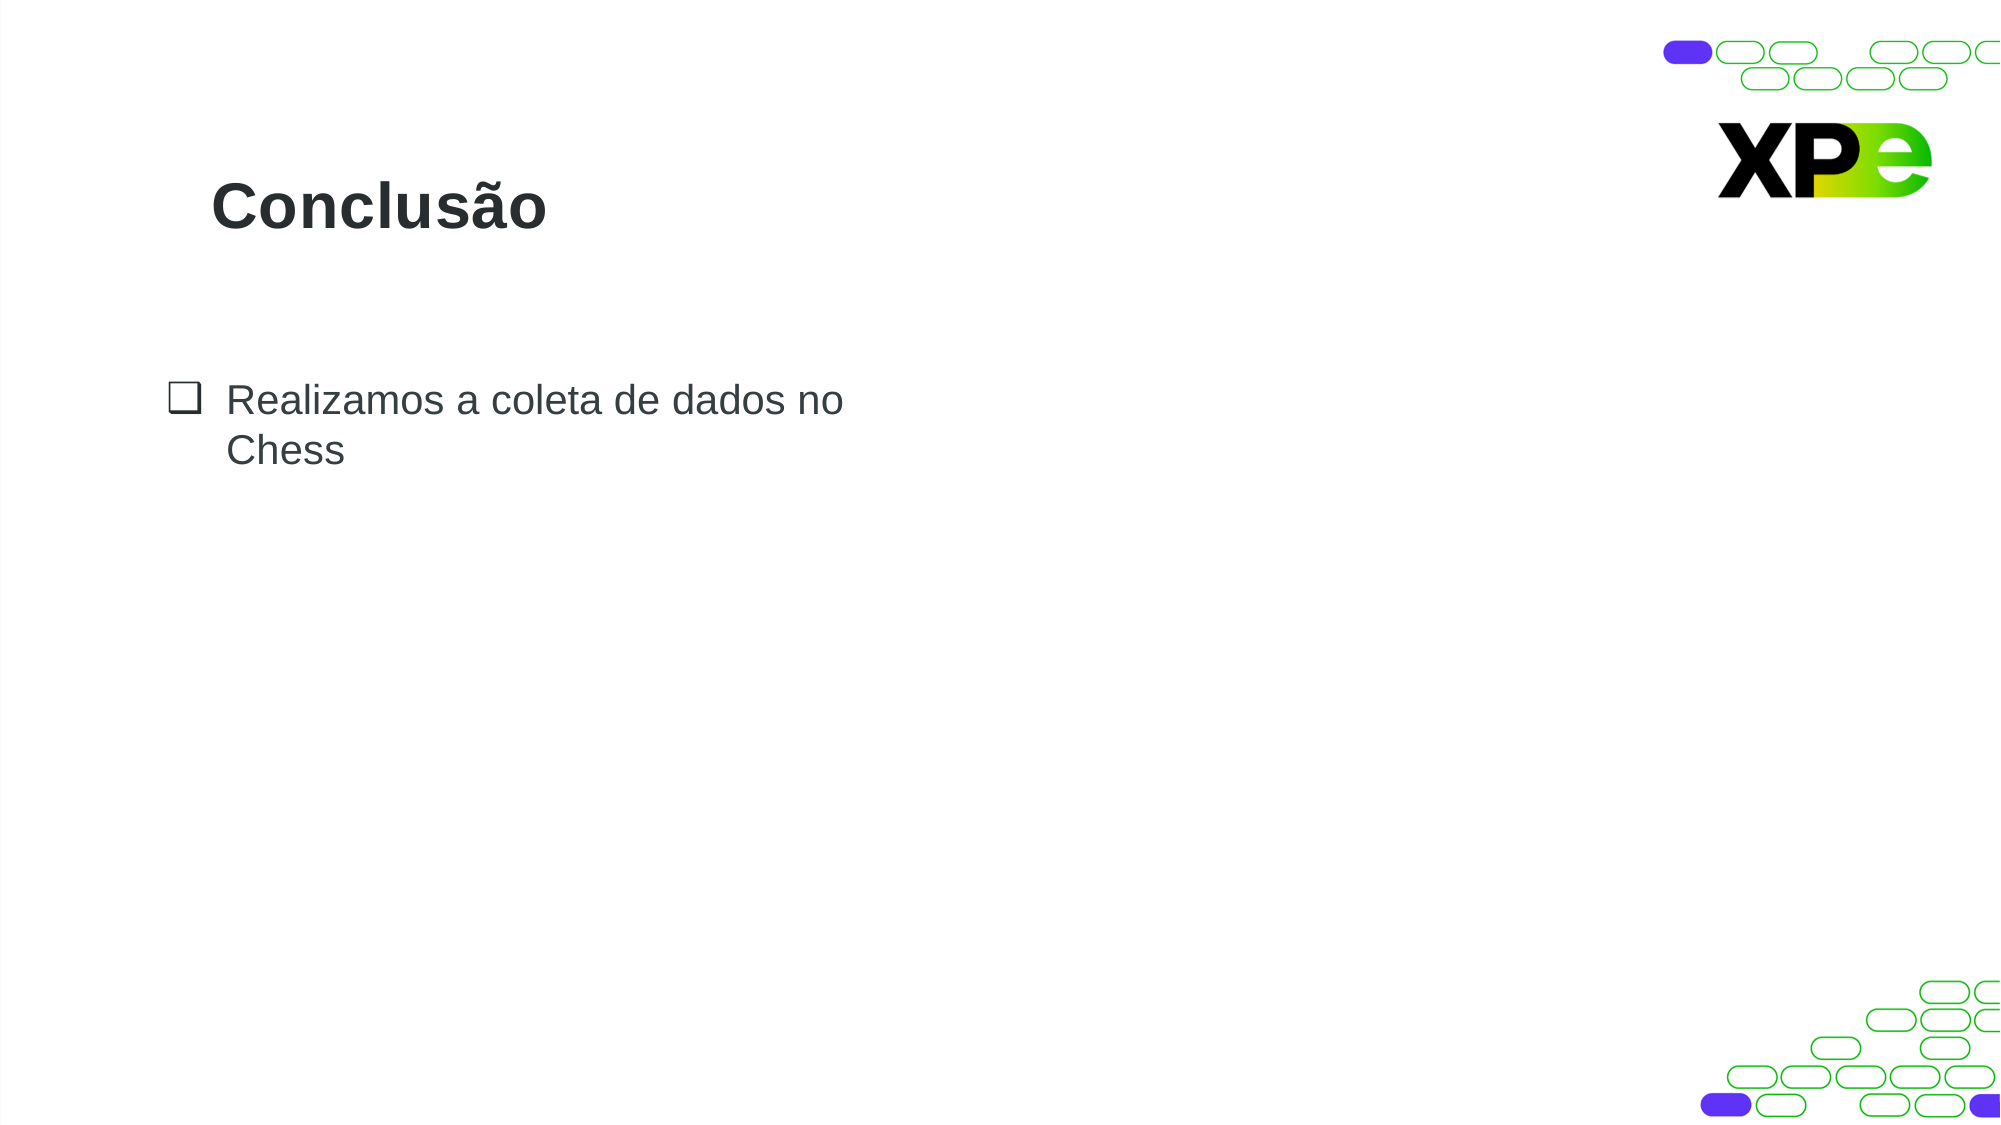

# Conclusão
Realizamos a coleta de dados no Chess